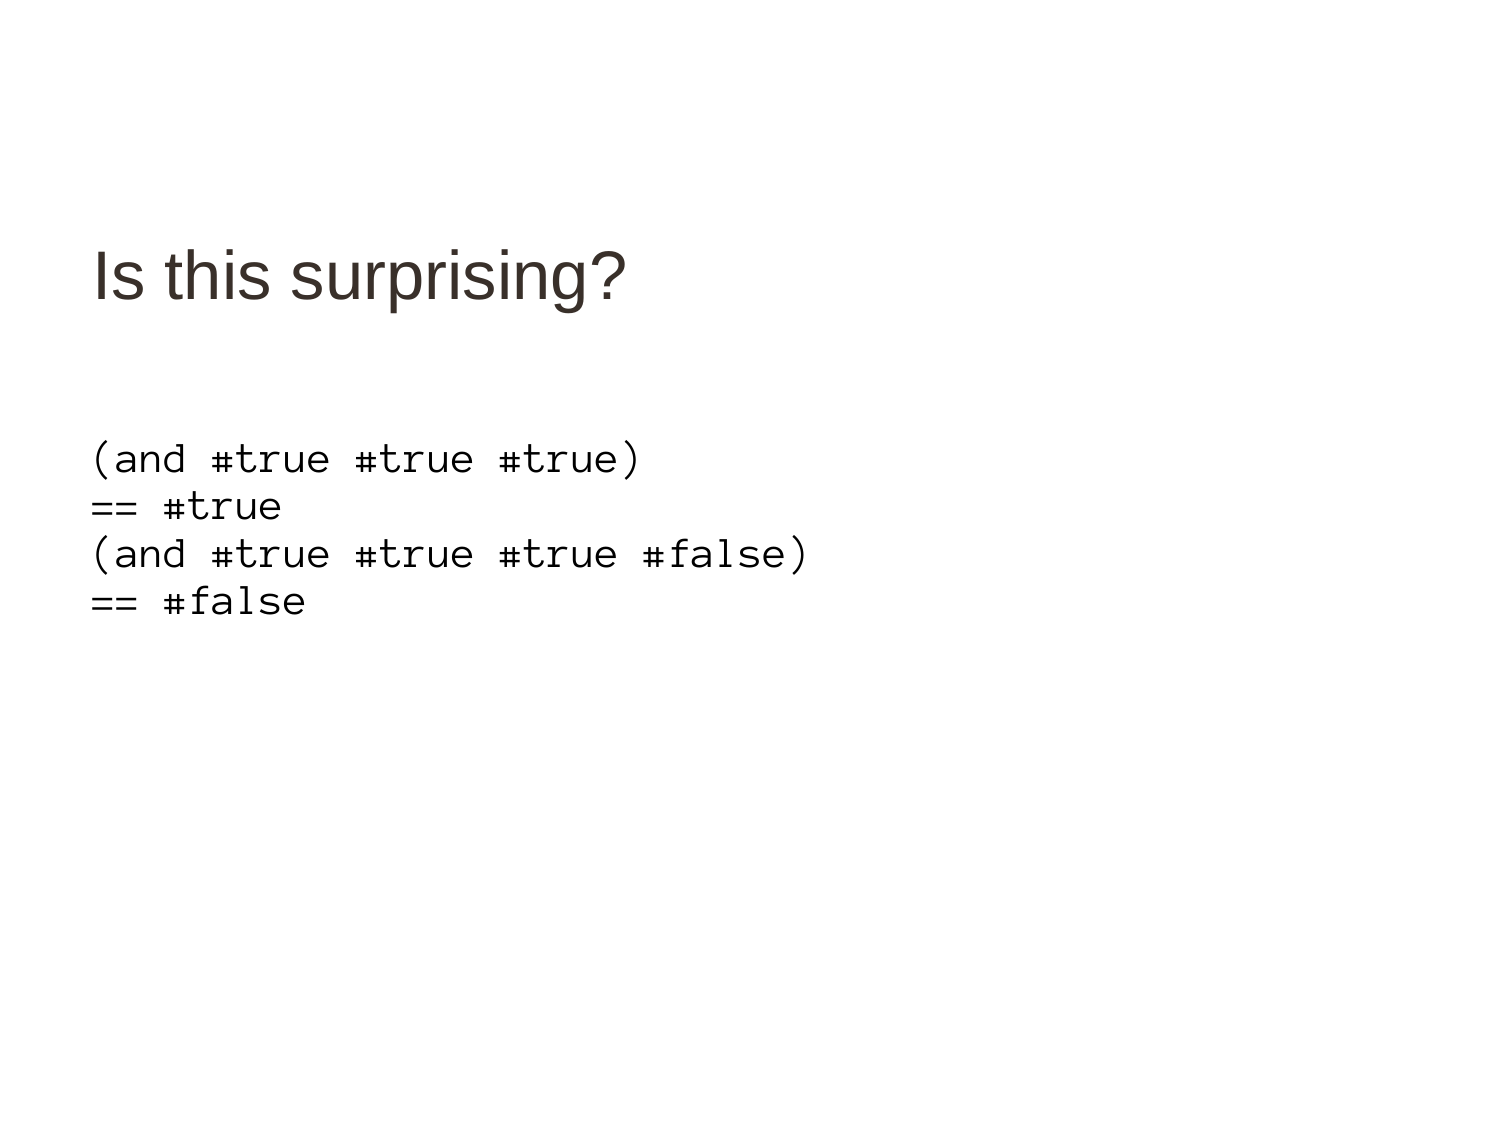

# Is this surprising?
(and #true #true #true)
== #true
(and #true #true #true #false)
== #false